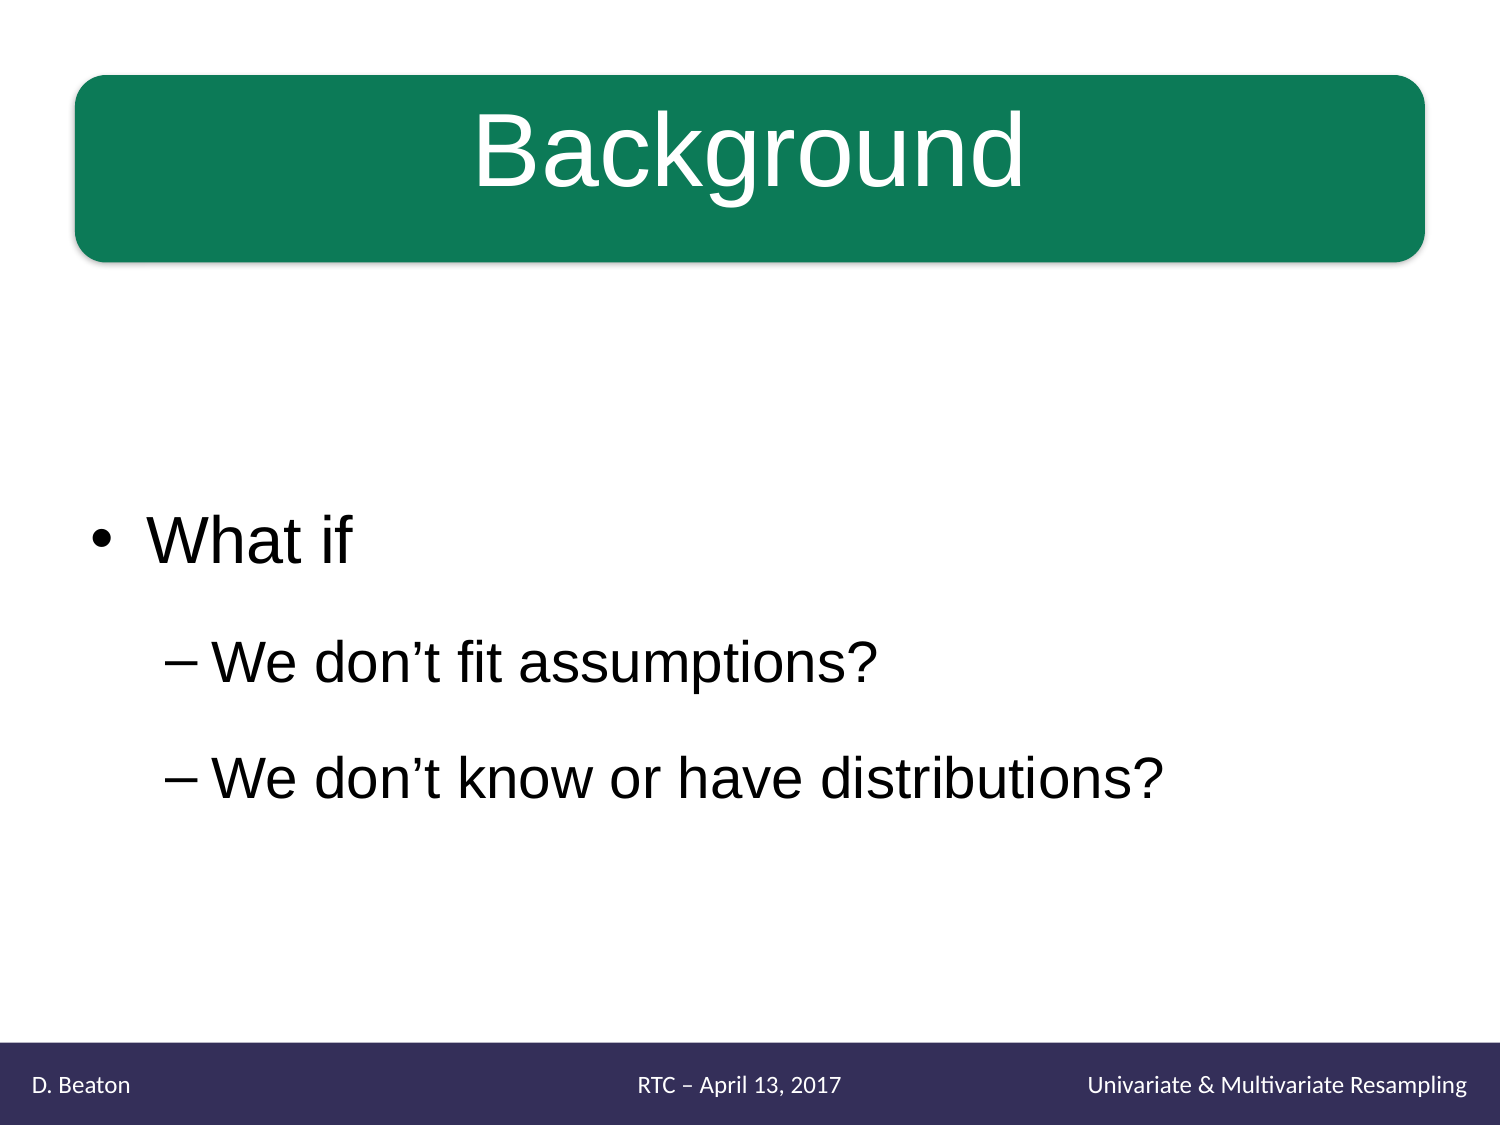

# Background
What if
We don’t fit assumptions?
We don’t know or have distributions?